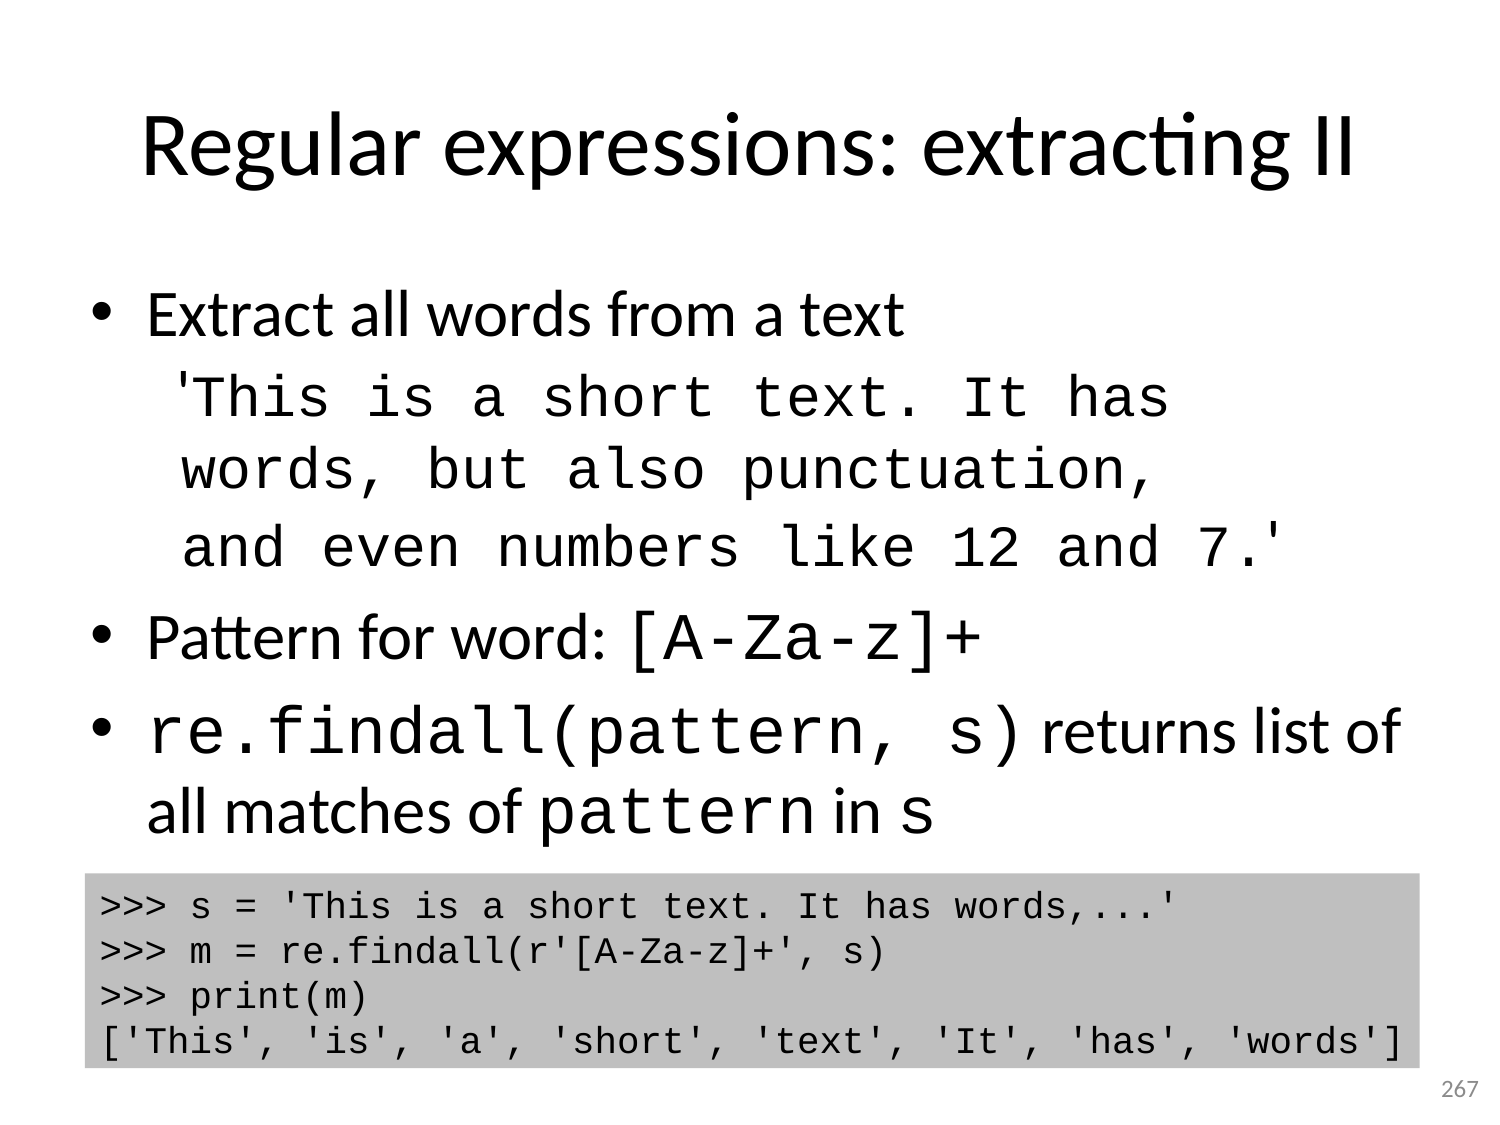

# Regular expressions: extracting II
Extract all words from a text
  'This is a short text. It has
 words, but also punctuation,
 and even numbers like 12 and 7.'
Pattern for word: [A-Za-z]+
re.findall(pattern, s) returns list of all matches of pattern in s
>>> s = 'This is a short text. It has words,...'
>>> m = re.findall(r'[A-Za-z]+', s)
>>> print(m)
['This', 'is', 'a', 'short', 'text', 'It', 'has', 'words']
267